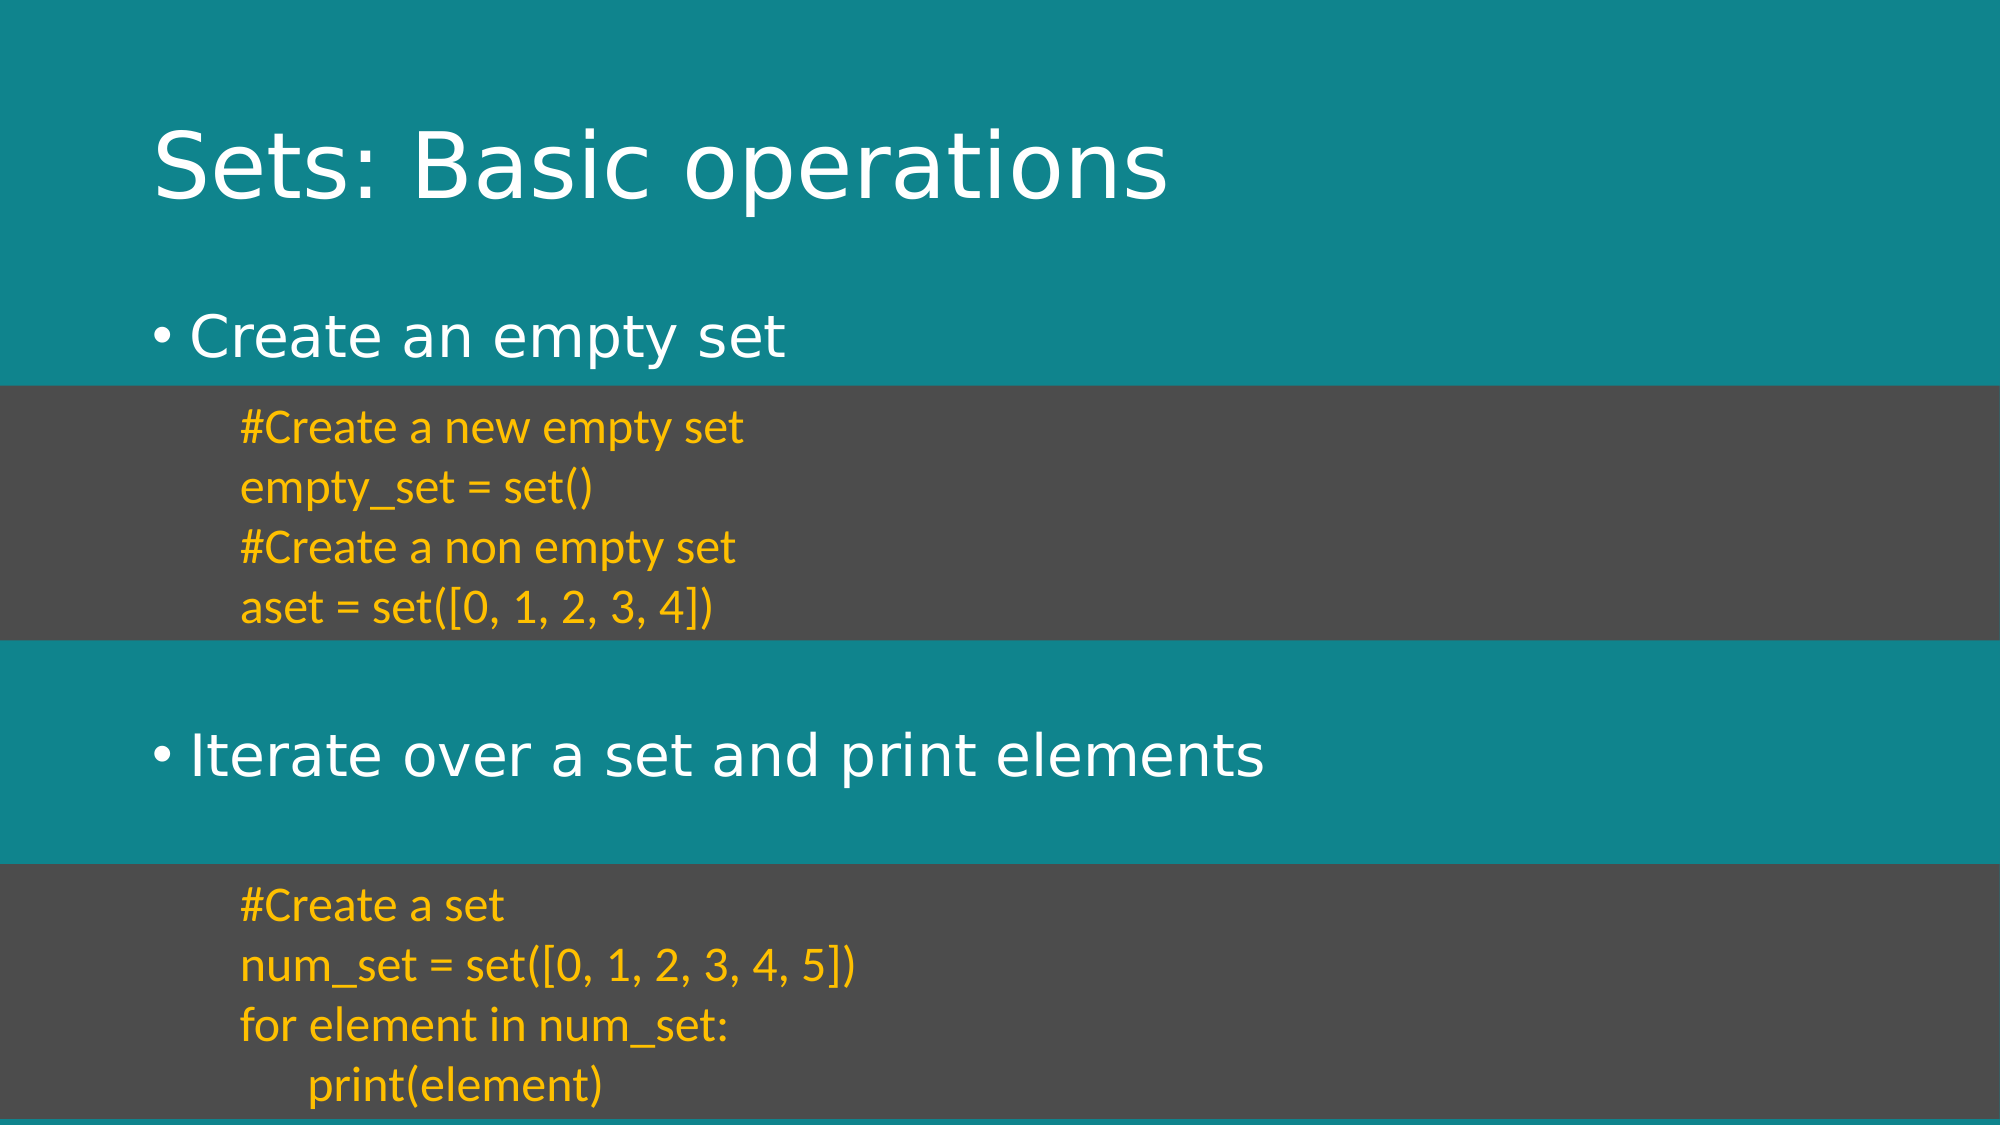

# Sets: Basic operations
Create an empty set

Iterate over a set and print elements
#Create a new empty set
empty_set = set()
#Create a non empty set
aset = set([0, 1, 2, 3, 4])
#Create a set
num_set = set([0, 1, 2, 3, 4, 5])
for element in num_set:
      print(element)